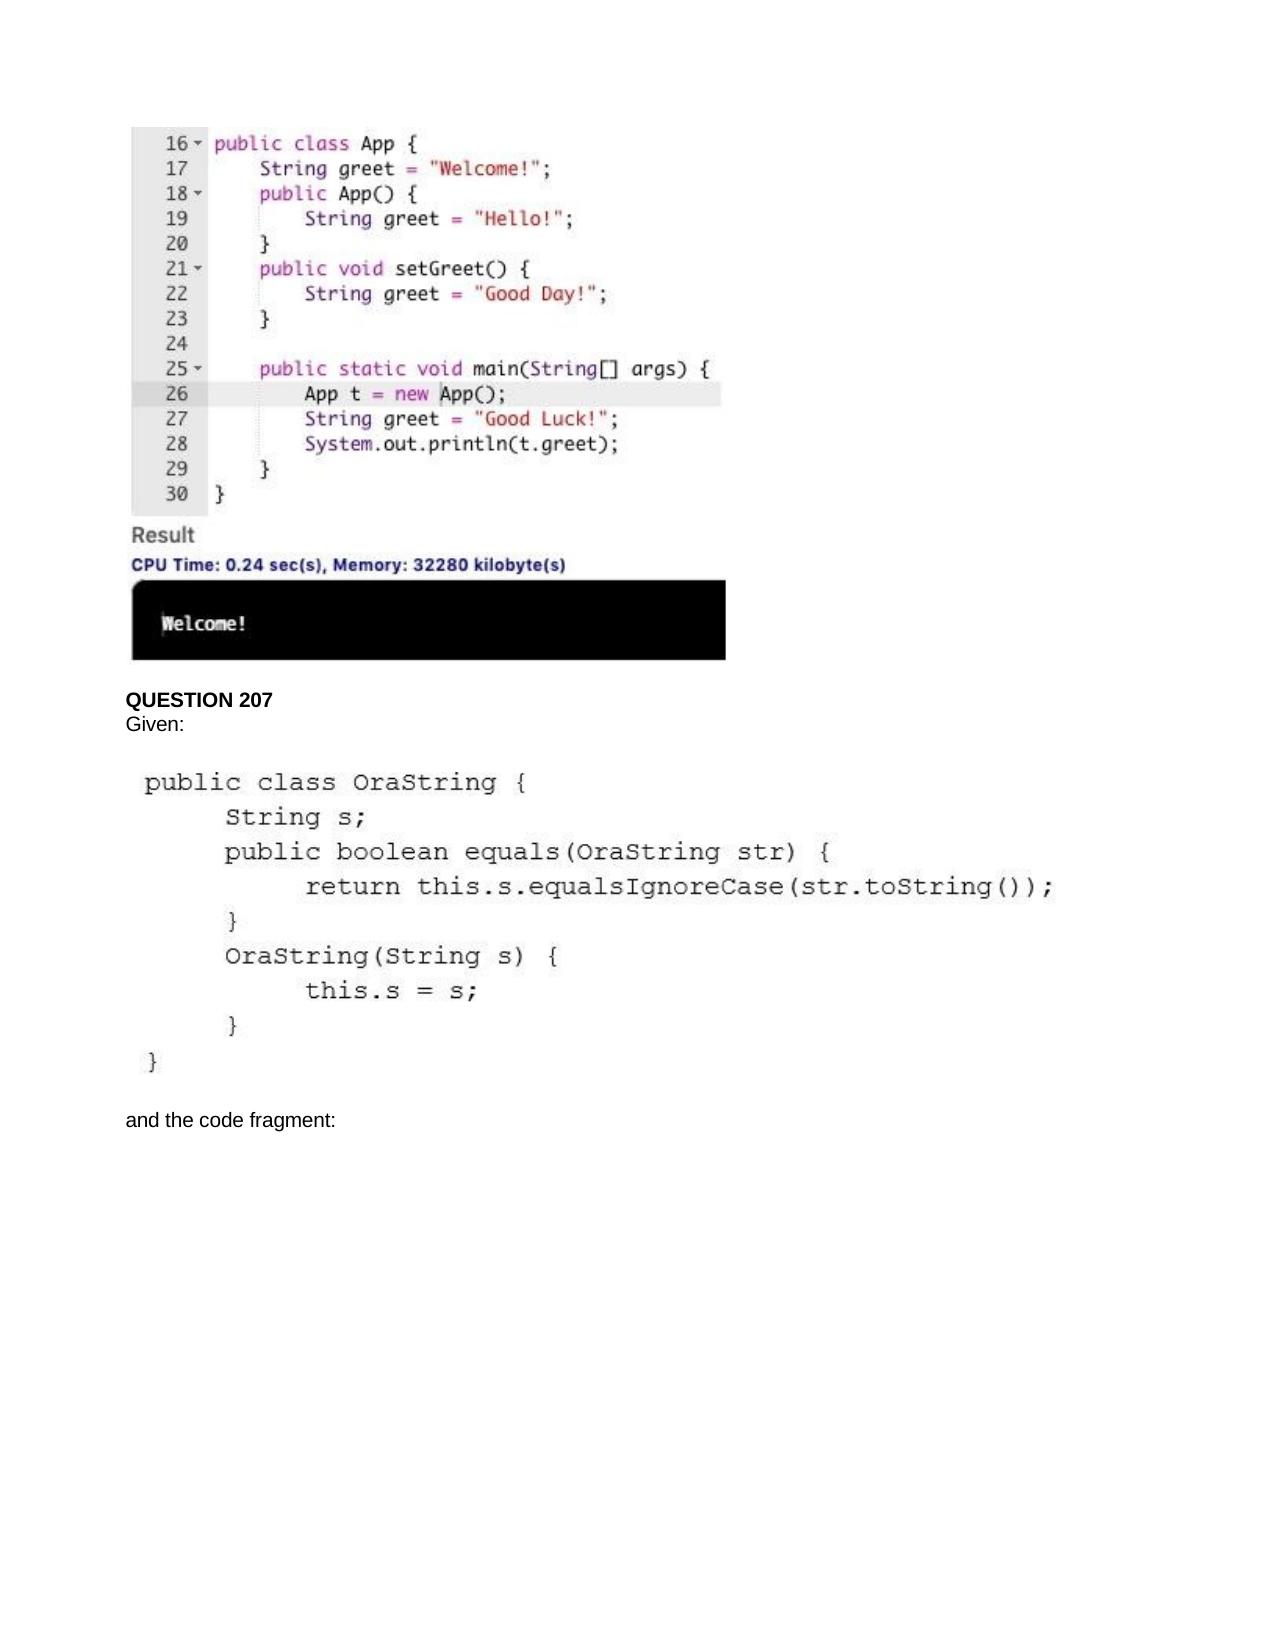

QUESTION 207
Given:

and the code fragment: